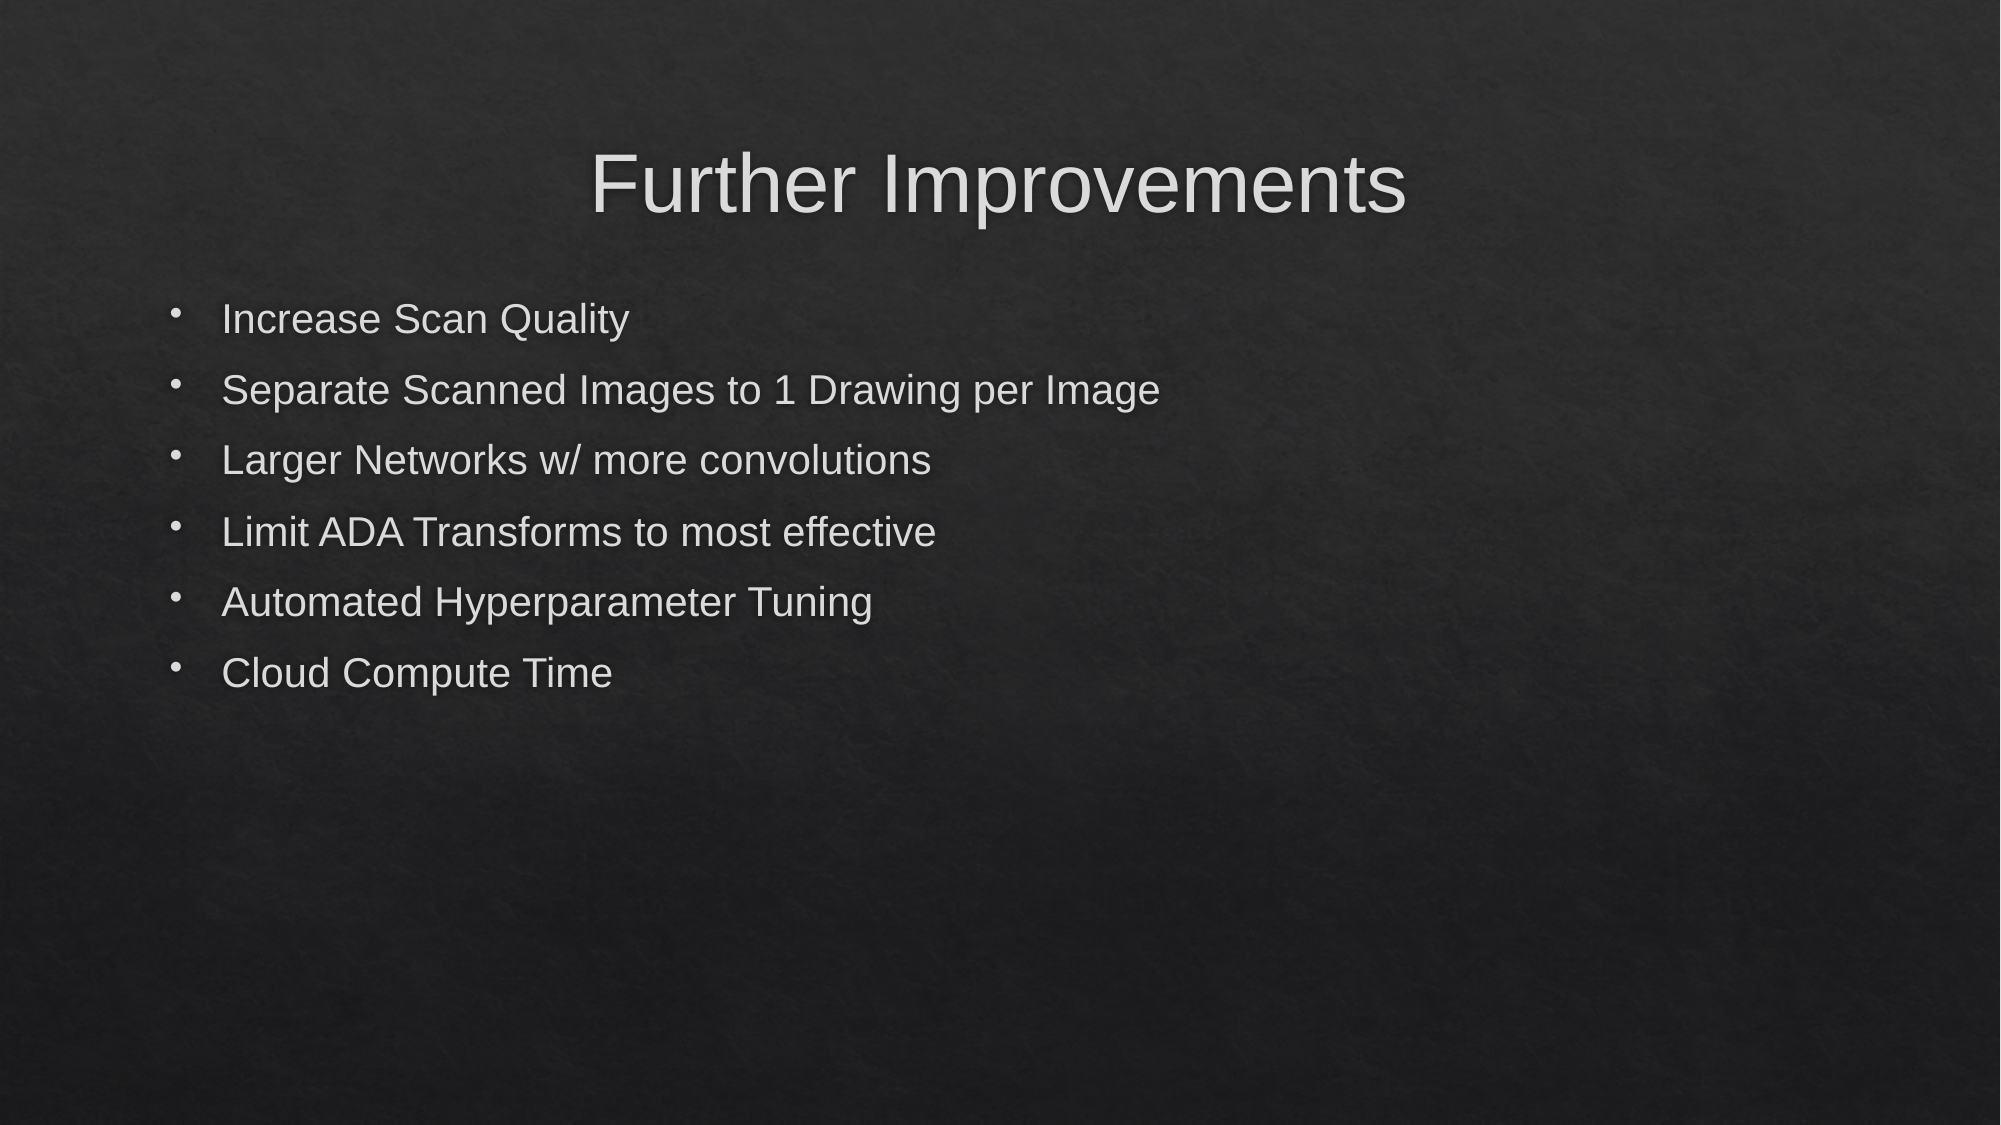

# Further Improvements
Increase Scan Quality
Separate Scanned Images to 1 Drawing per Image
Larger Networks w/ more convolutions
Limit ADA Transforms to most effective
Automated Hyperparameter Tuning
Cloud Compute Time